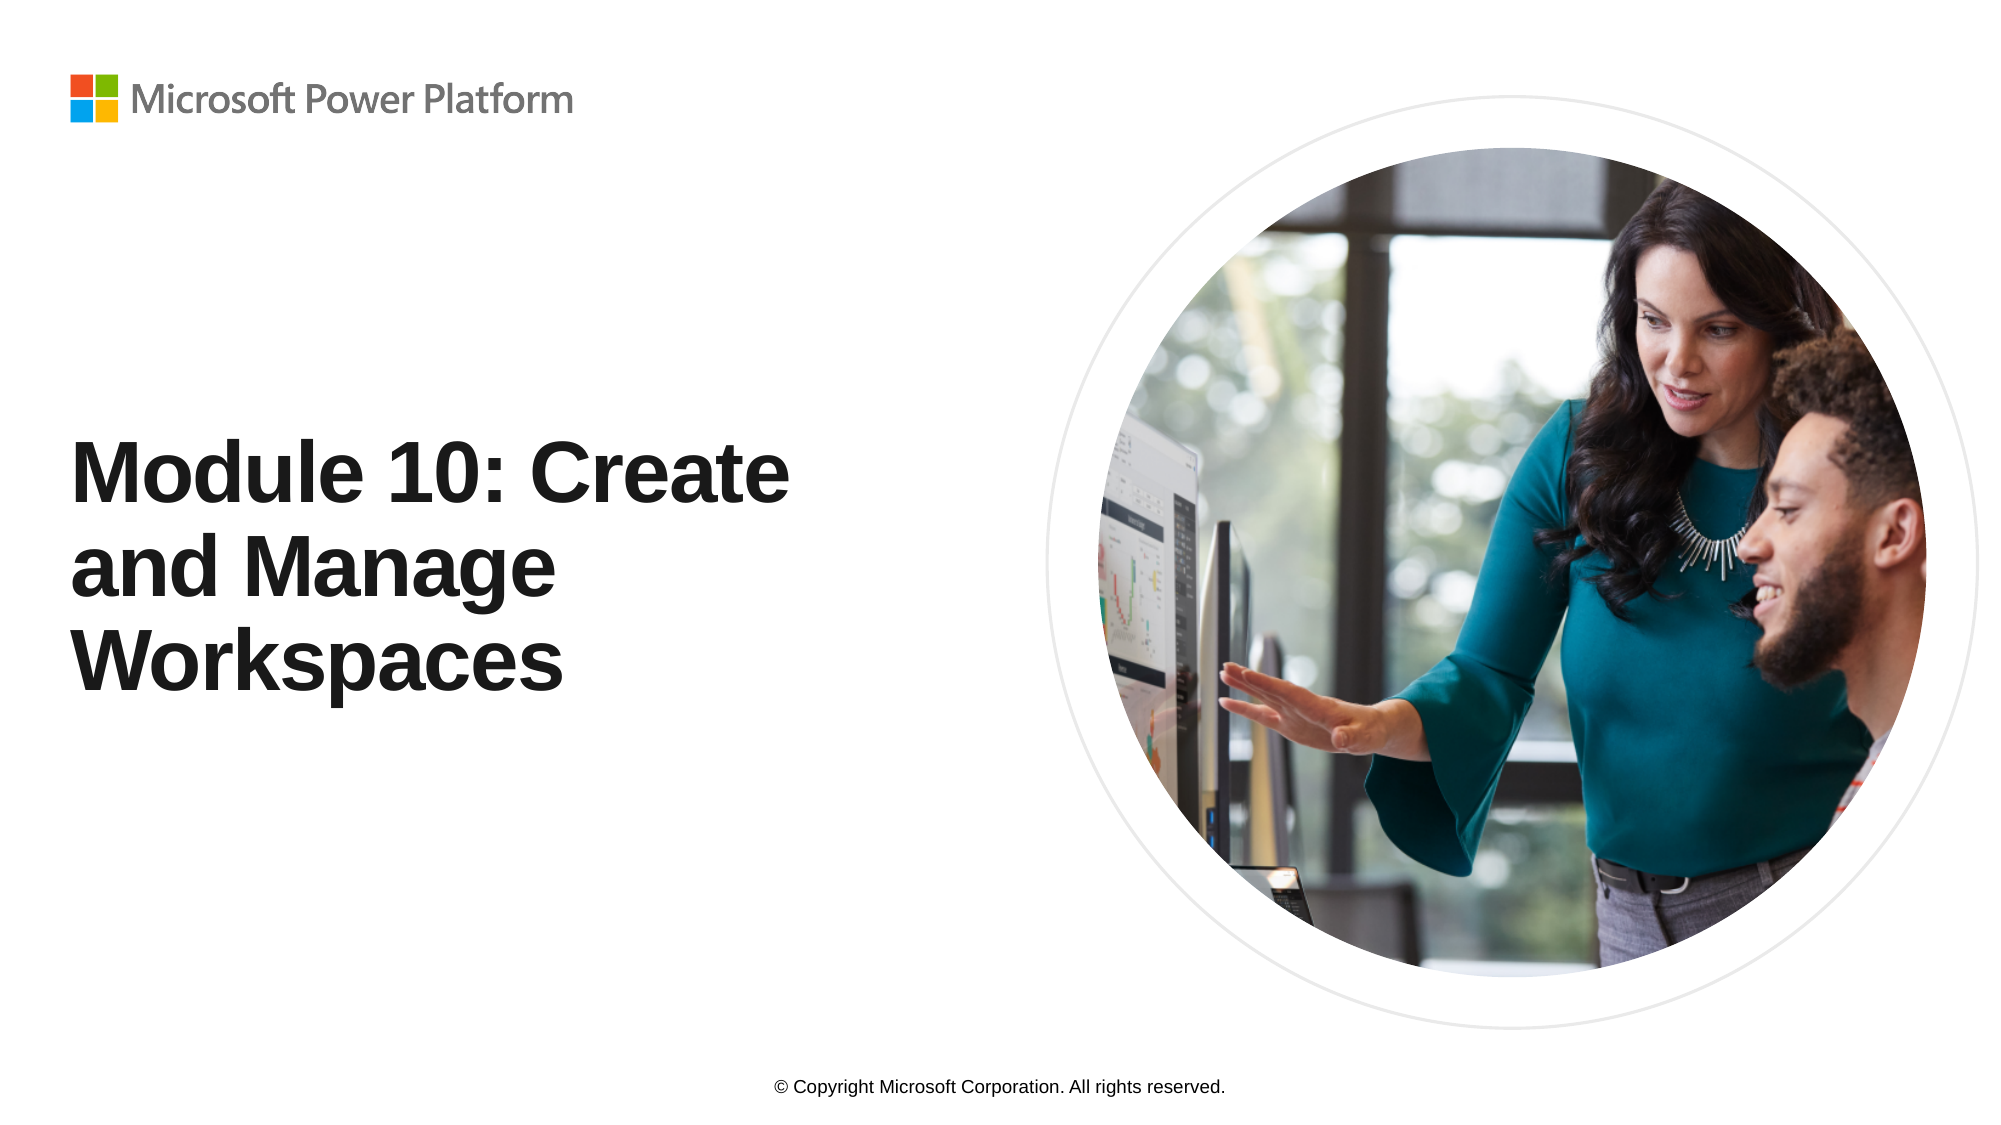

# Module 10: Create and Manage Workspaces